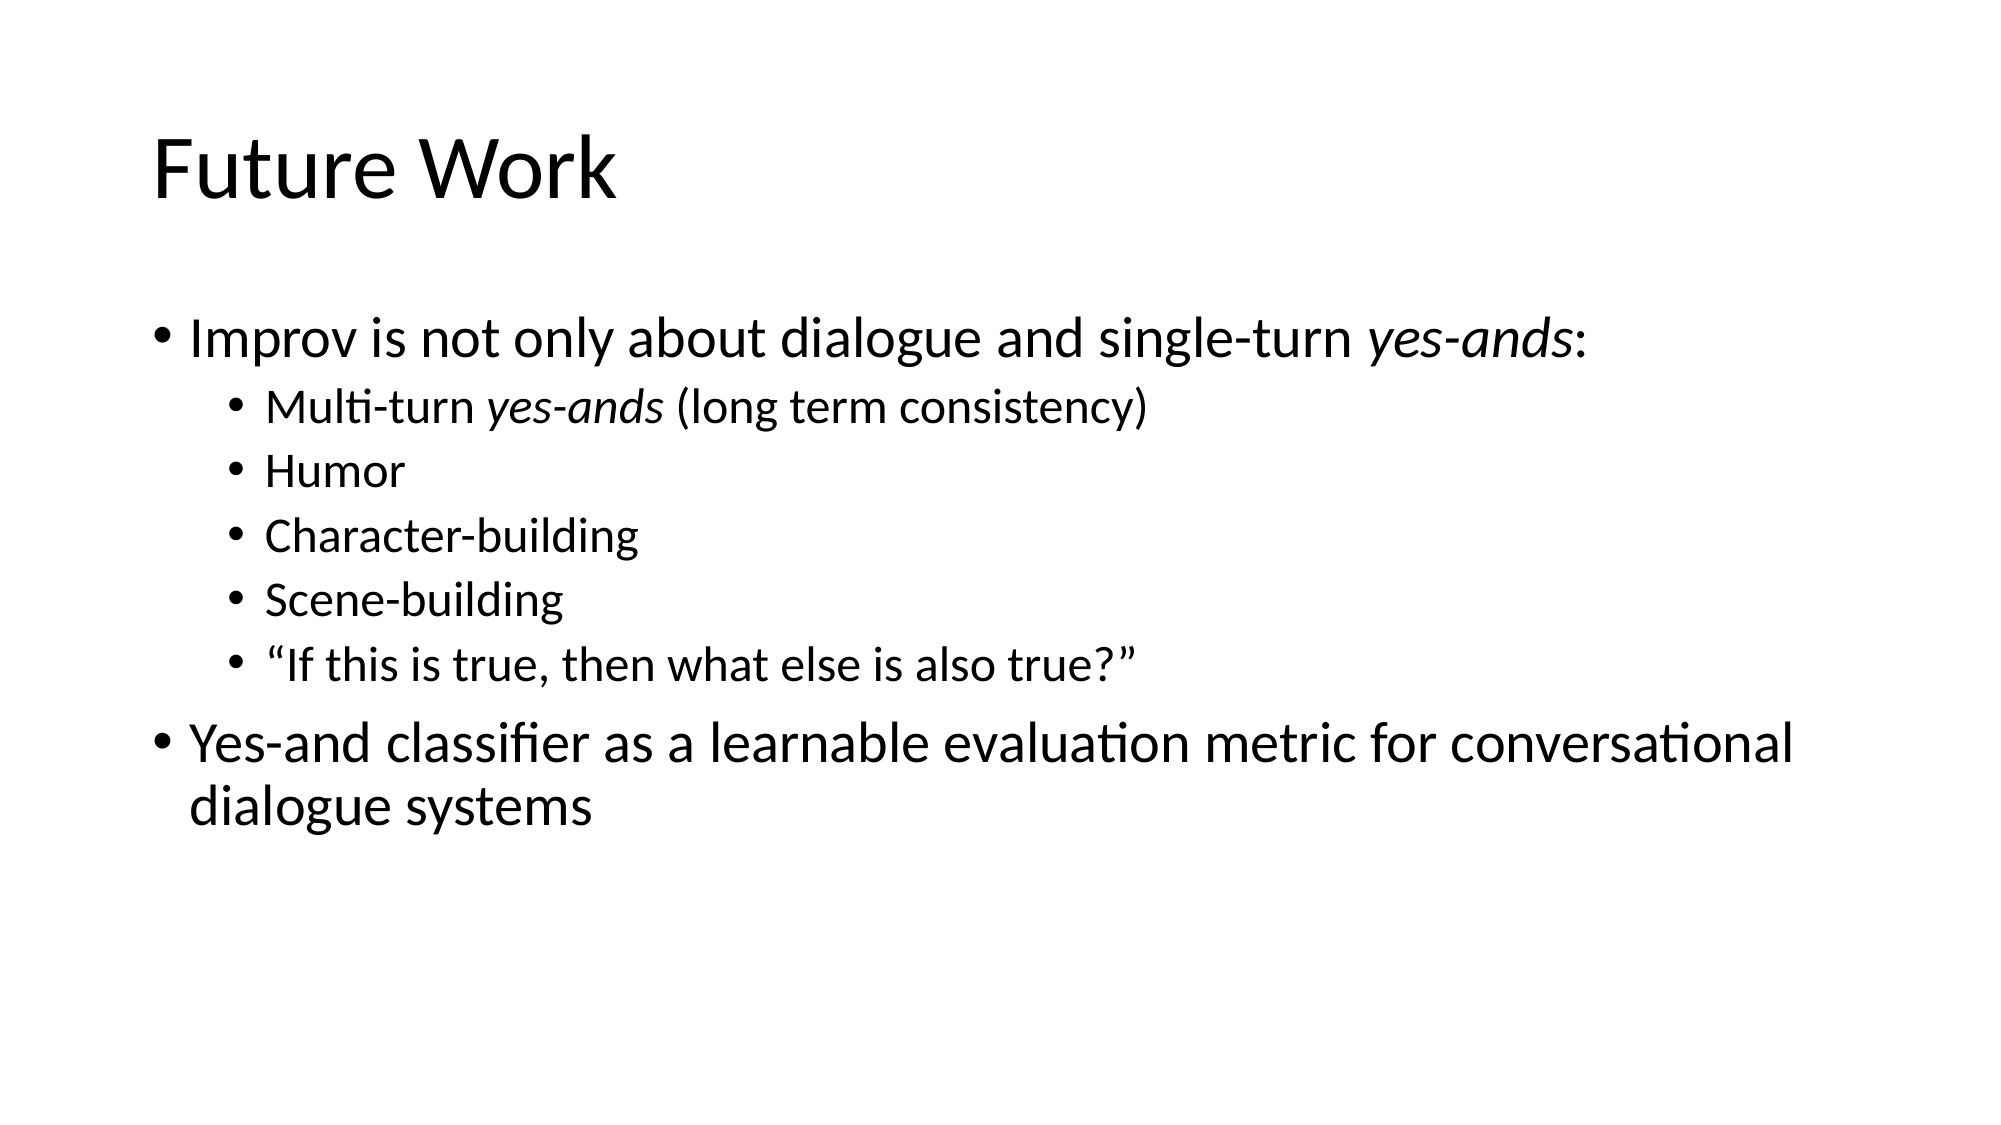

# Future Work
Improv is not only about dialogue and single-turn yes-ands:
Multi-turn yes-ands (long term consistency)
Humor
Character-building
Scene-building
“If this is true, then what else is also true?”
Yes-and classifier as a learnable evaluation metric for conversational dialogue systems